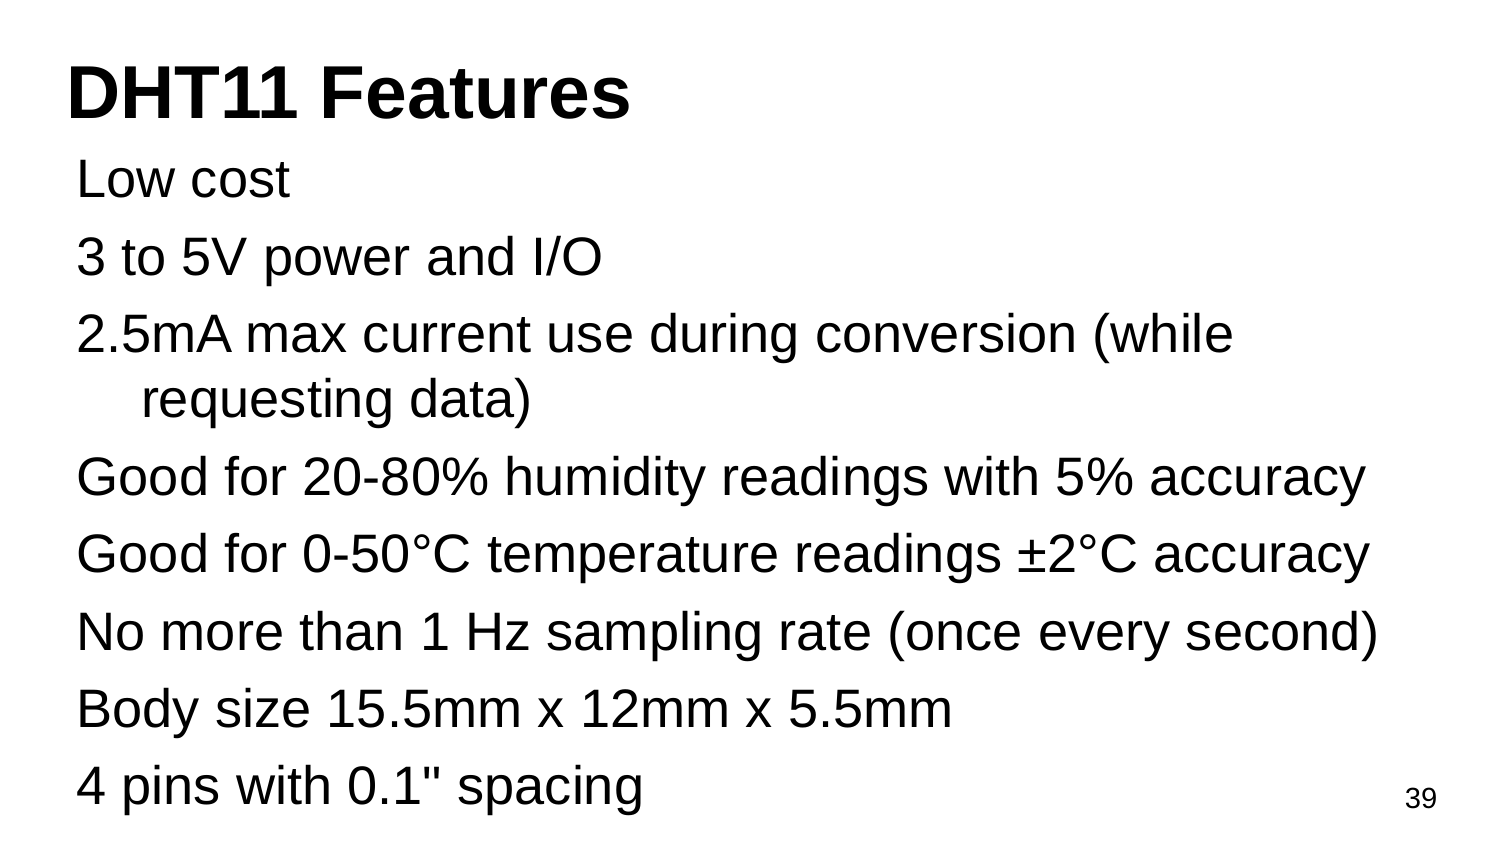

# DHT11 Features

Low cost
3 to 5V power and I/O
2.5mA max current use during conversion (while requesting data)
Good for 20-80% humidity readings with 5% accuracy
Good for 0-50°C temperature readings ±2°C accuracy
No more than 1 Hz sampling rate (once every second)
Body size 15.5mm x 12mm x 5.5mm
4 pins with 0.1" spacing

39